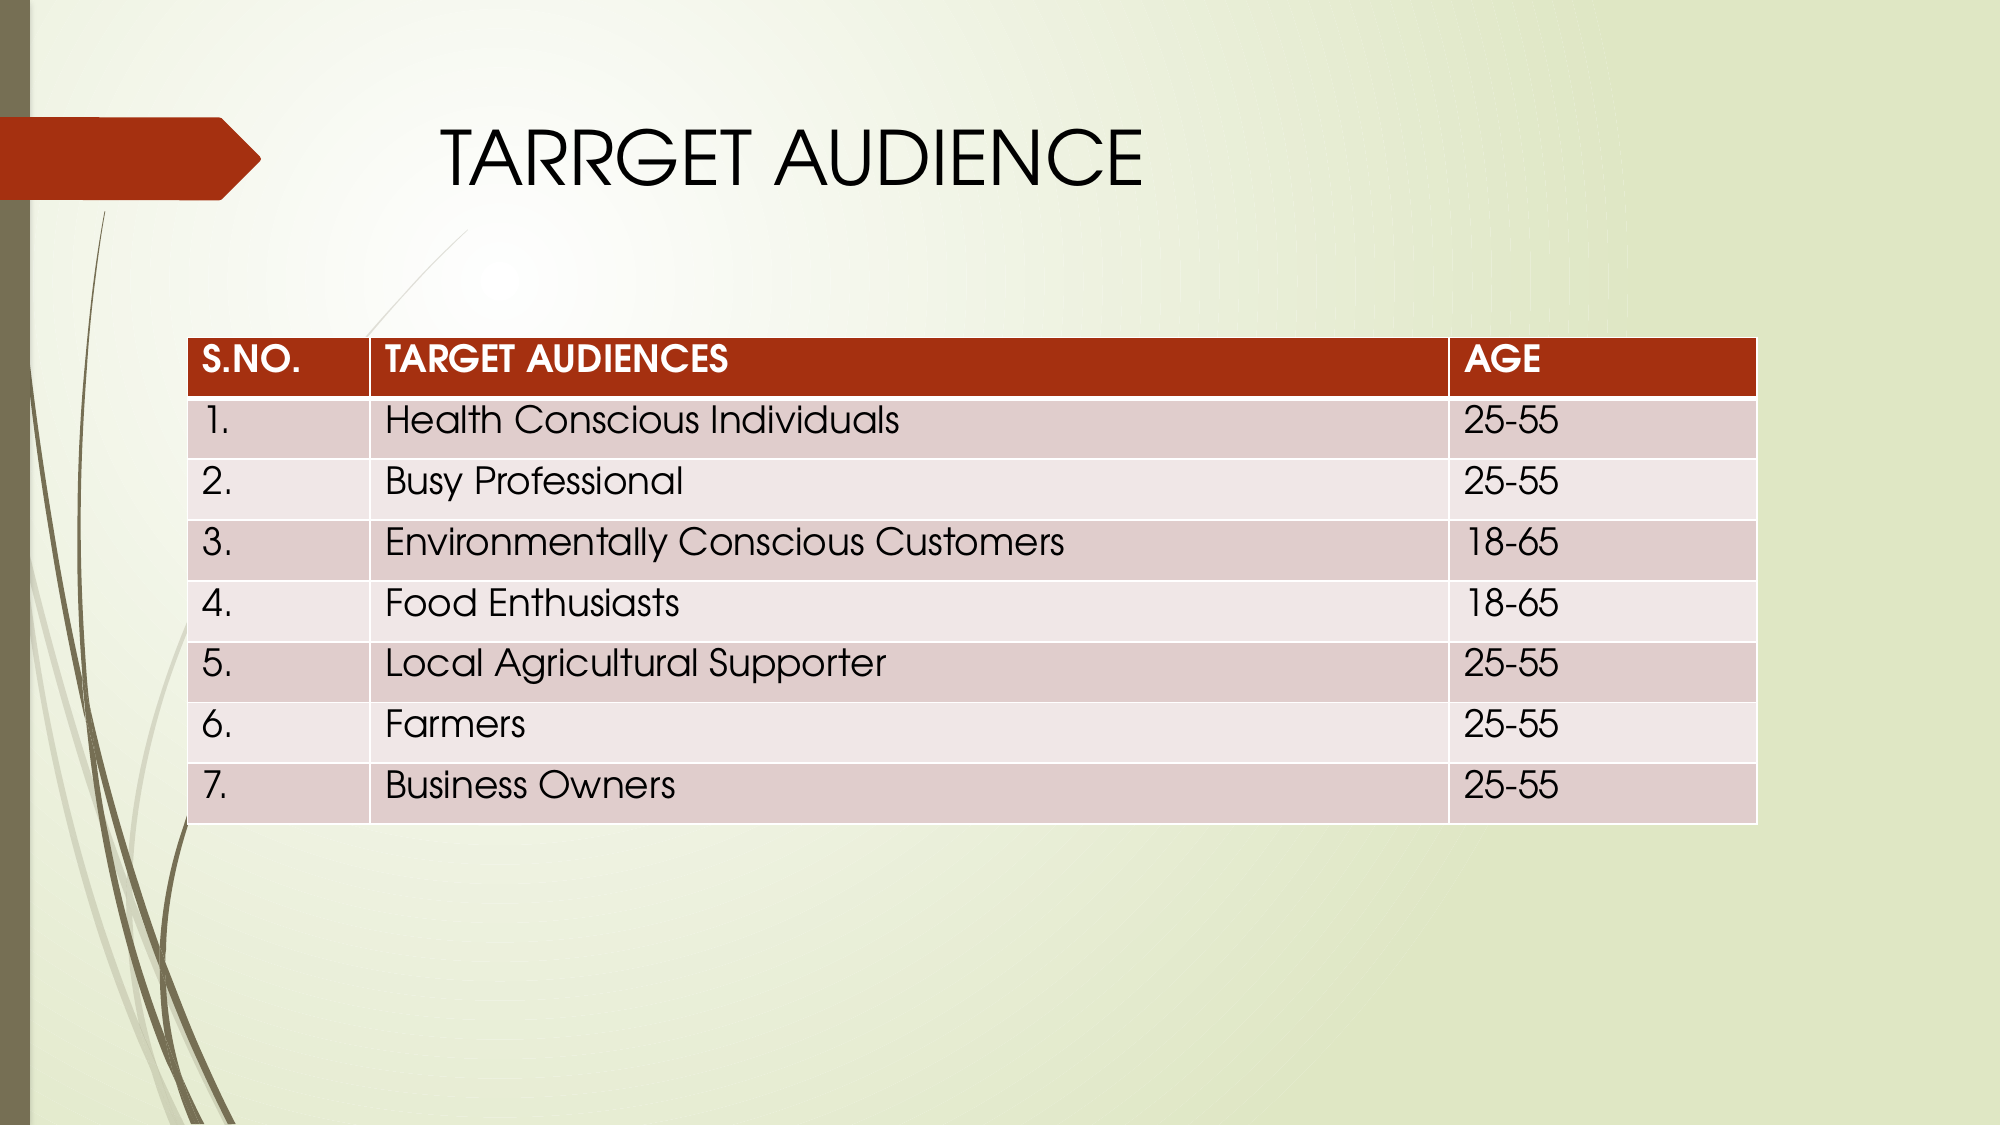

# TARRGET AUDIENCE
| S.NO. | TARGET AUDIENCES | AGE |
| --- | --- | --- |
| 1. | Health Conscious Individuals | 25-55 |
| 2. | Busy Professional | 25-55 |
| 3. | Environmentally Conscious Customers | 18-65 |
| 4. | Food Enthusiasts | 18-65 |
| 5. | Local Agricultural Supporter | 25-55 |
| 6. | Farmers | 25-55 |
| 7. | Business Owners | 25-55 |